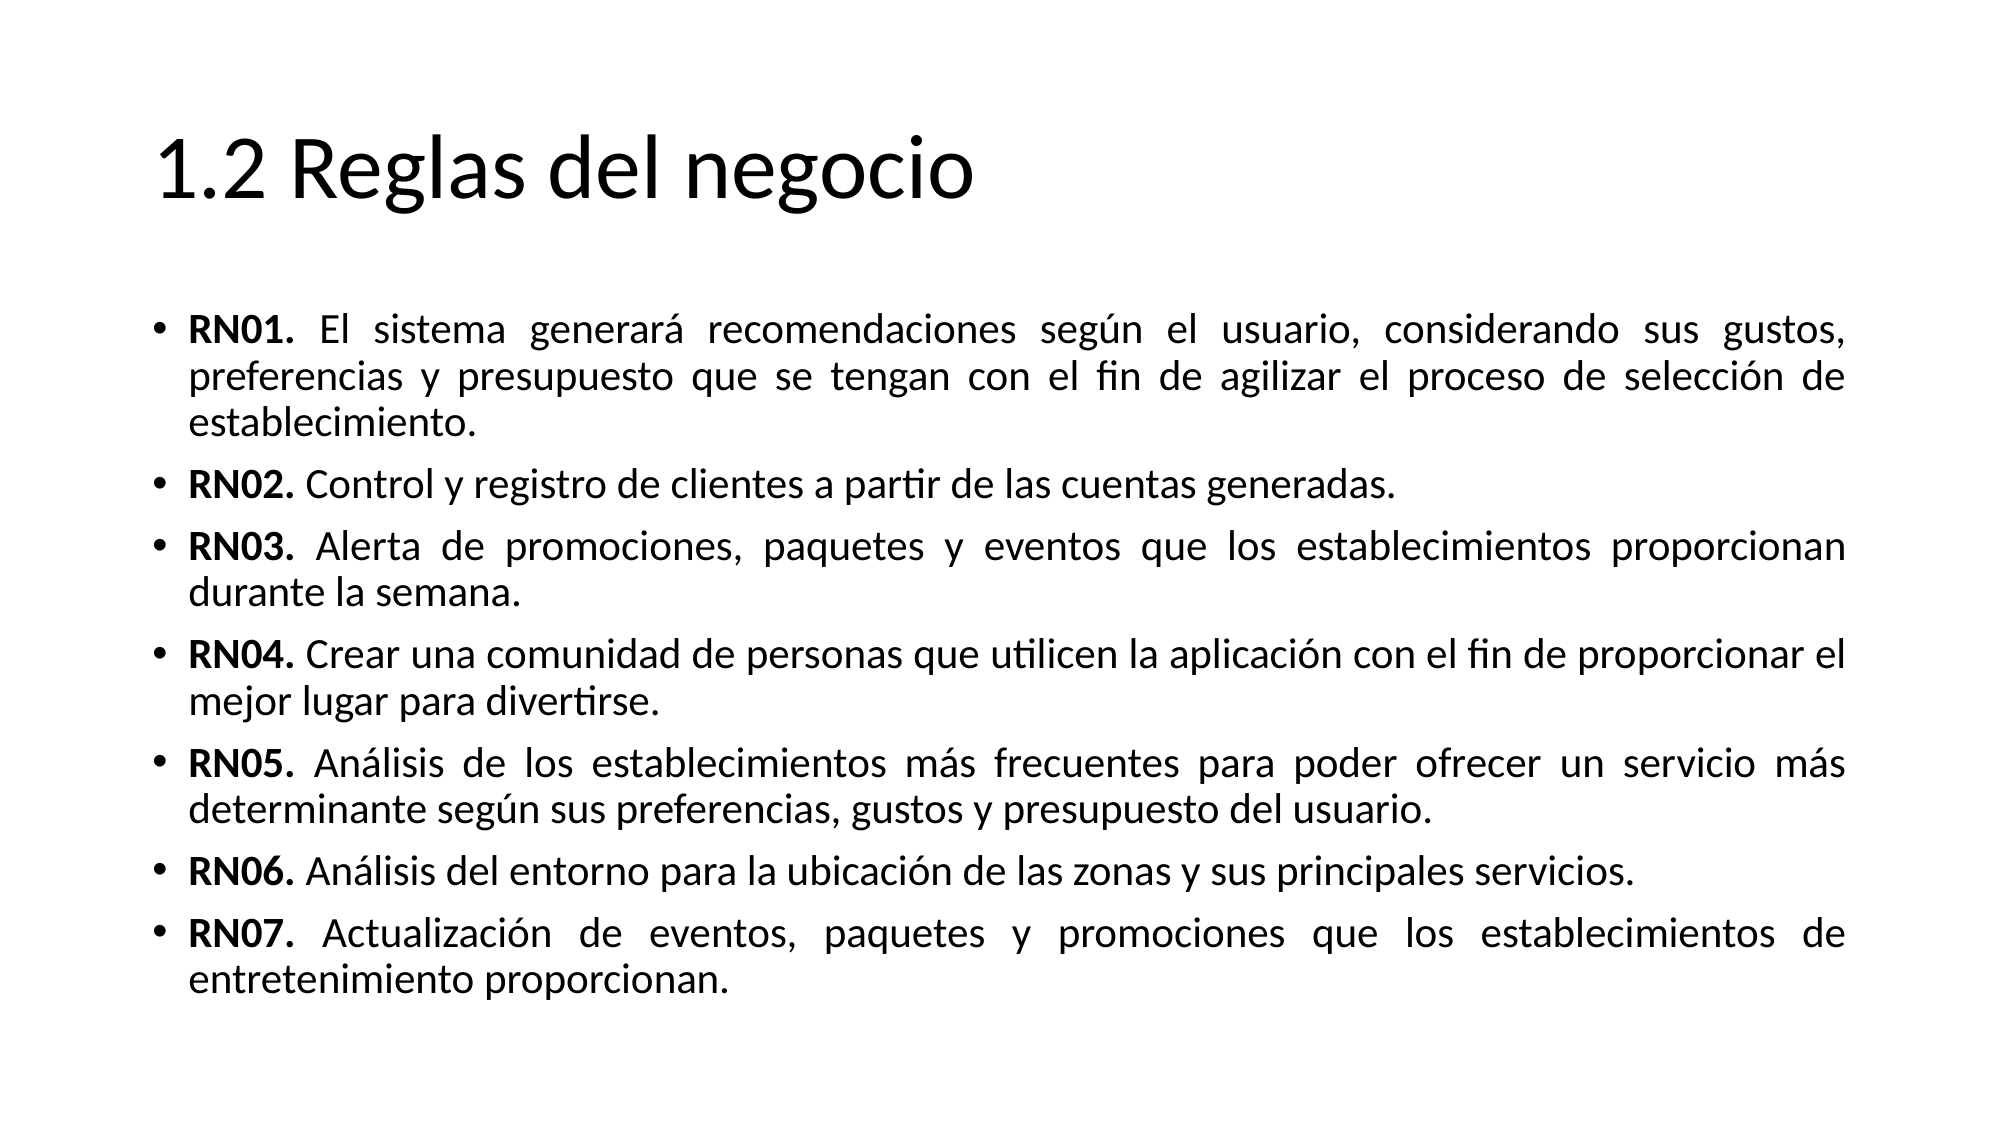

# 1.2 Reglas del negocio
RN01. El sistema generará recomendaciones según el usuario, considerando sus gustos, preferencias y presupuesto que se tengan con el fin de agilizar el proceso de selección de establecimiento.
RN02. Control y registro de clientes a partir de las cuentas generadas.
RN03. Alerta de promociones, paquetes y eventos que los establecimientos proporcionan durante la semana.
RN04. Crear una comunidad de personas que utilicen la aplicación con el fin de proporcionar el mejor lugar para divertirse.
RN05. Análisis de los establecimientos más frecuentes para poder ofrecer un servicio más determinante según sus preferencias, gustos y presupuesto del usuario.
RN06. Análisis del entorno para la ubicación de las zonas y sus principales servicios.
RN07. Actualización de eventos, paquetes y promociones que los establecimientos de entretenimiento proporcionan.